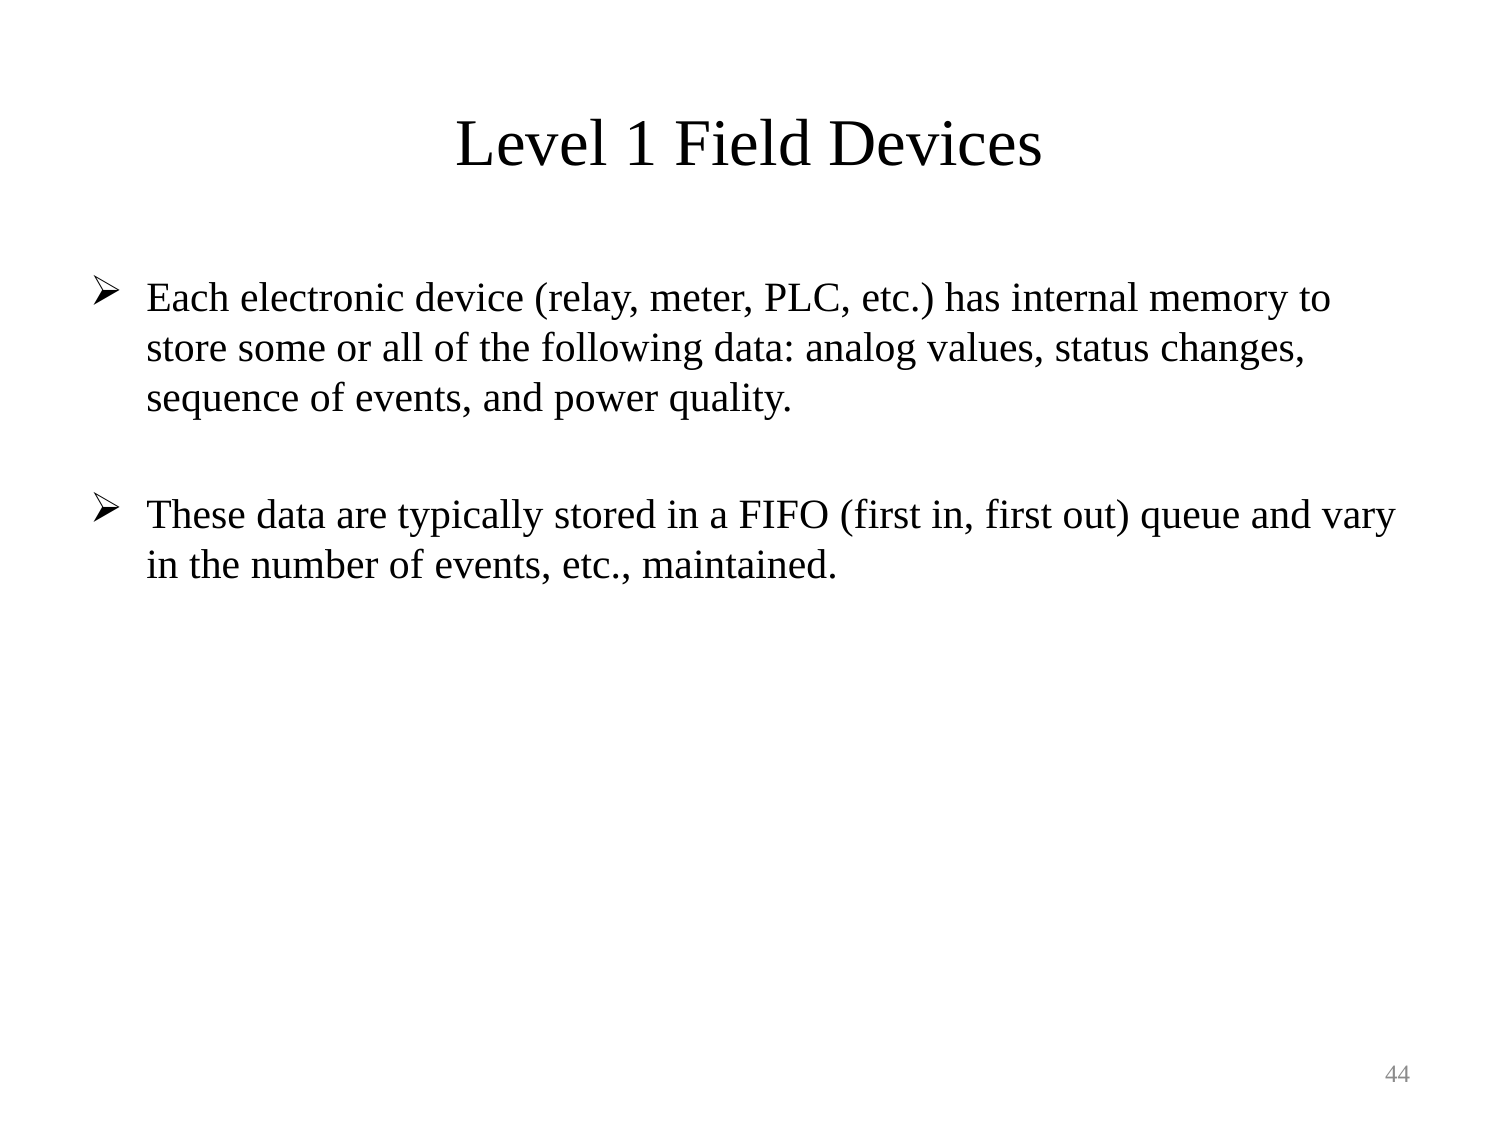

# Level 1 Field Devices
Each electronic device (relay, meter, PLC, etc.) has internal memory to store some or all of the following data: analog values, status changes, sequence of events, and power quality.

These data are typically stored in a FIFO (first in, first out) queue and vary in the number of events, etc., maintained.

44